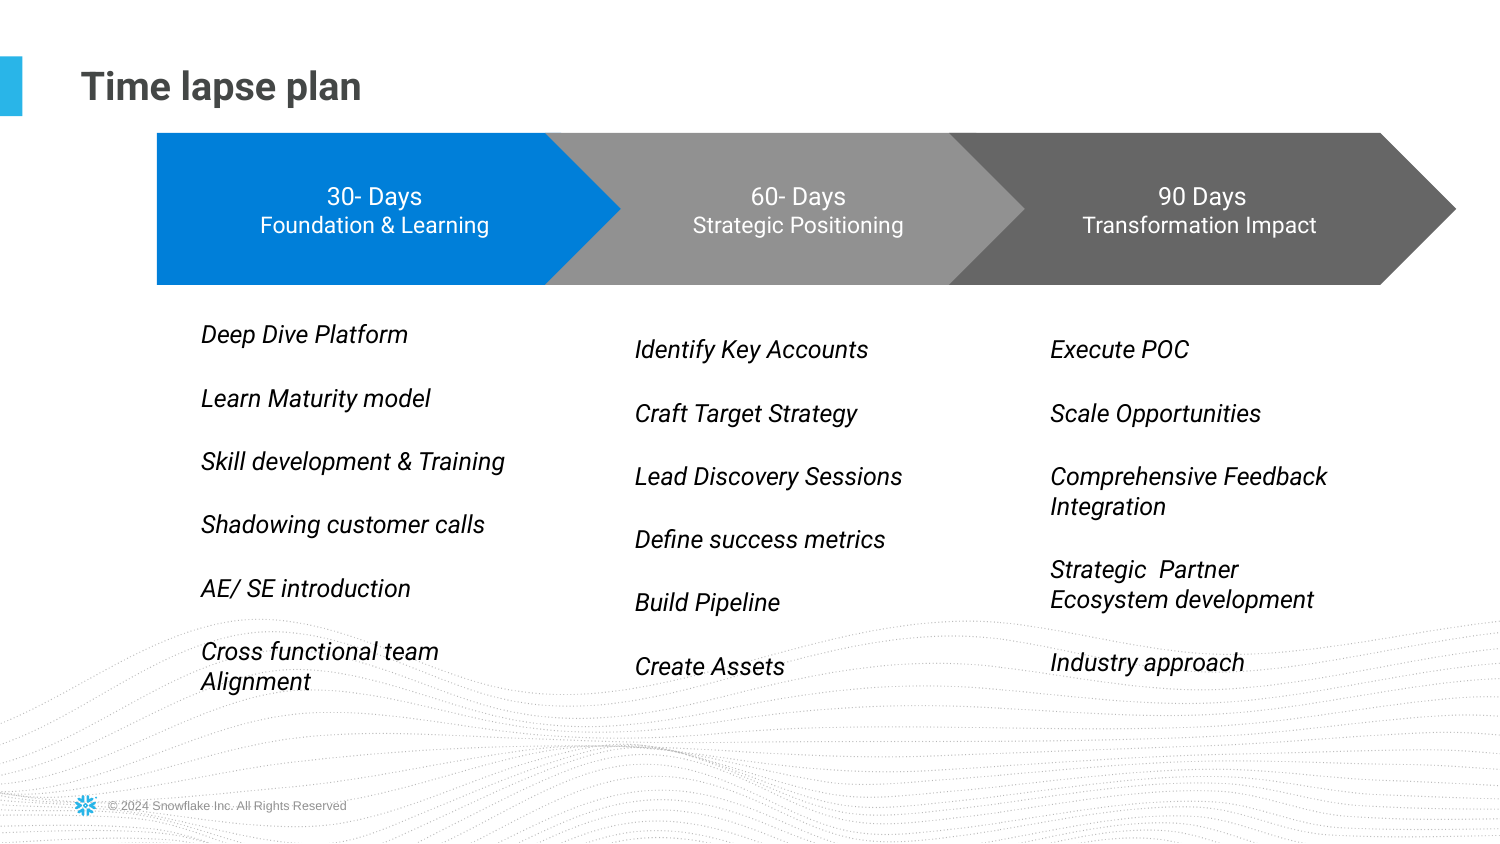

# Time lapse plan
90 Days
Transformation Impact
60- Days
Strategic Positioning
30- Days
Foundation & Learning
Deep Dive Platform
Learn Maturity model
Skill development & Training
Shadowing customer calls
AE/ SE introduction
Cross functional team Alignment

Identify Key Accounts
Craft Target Strategy
Lead Discovery Sessions
Define success metrics
Build Pipeline
Create Assets

Execute POC
Scale Opportunities
Comprehensive Feedback Integration
Strategic  Partner Ecosystem development
Industry approach